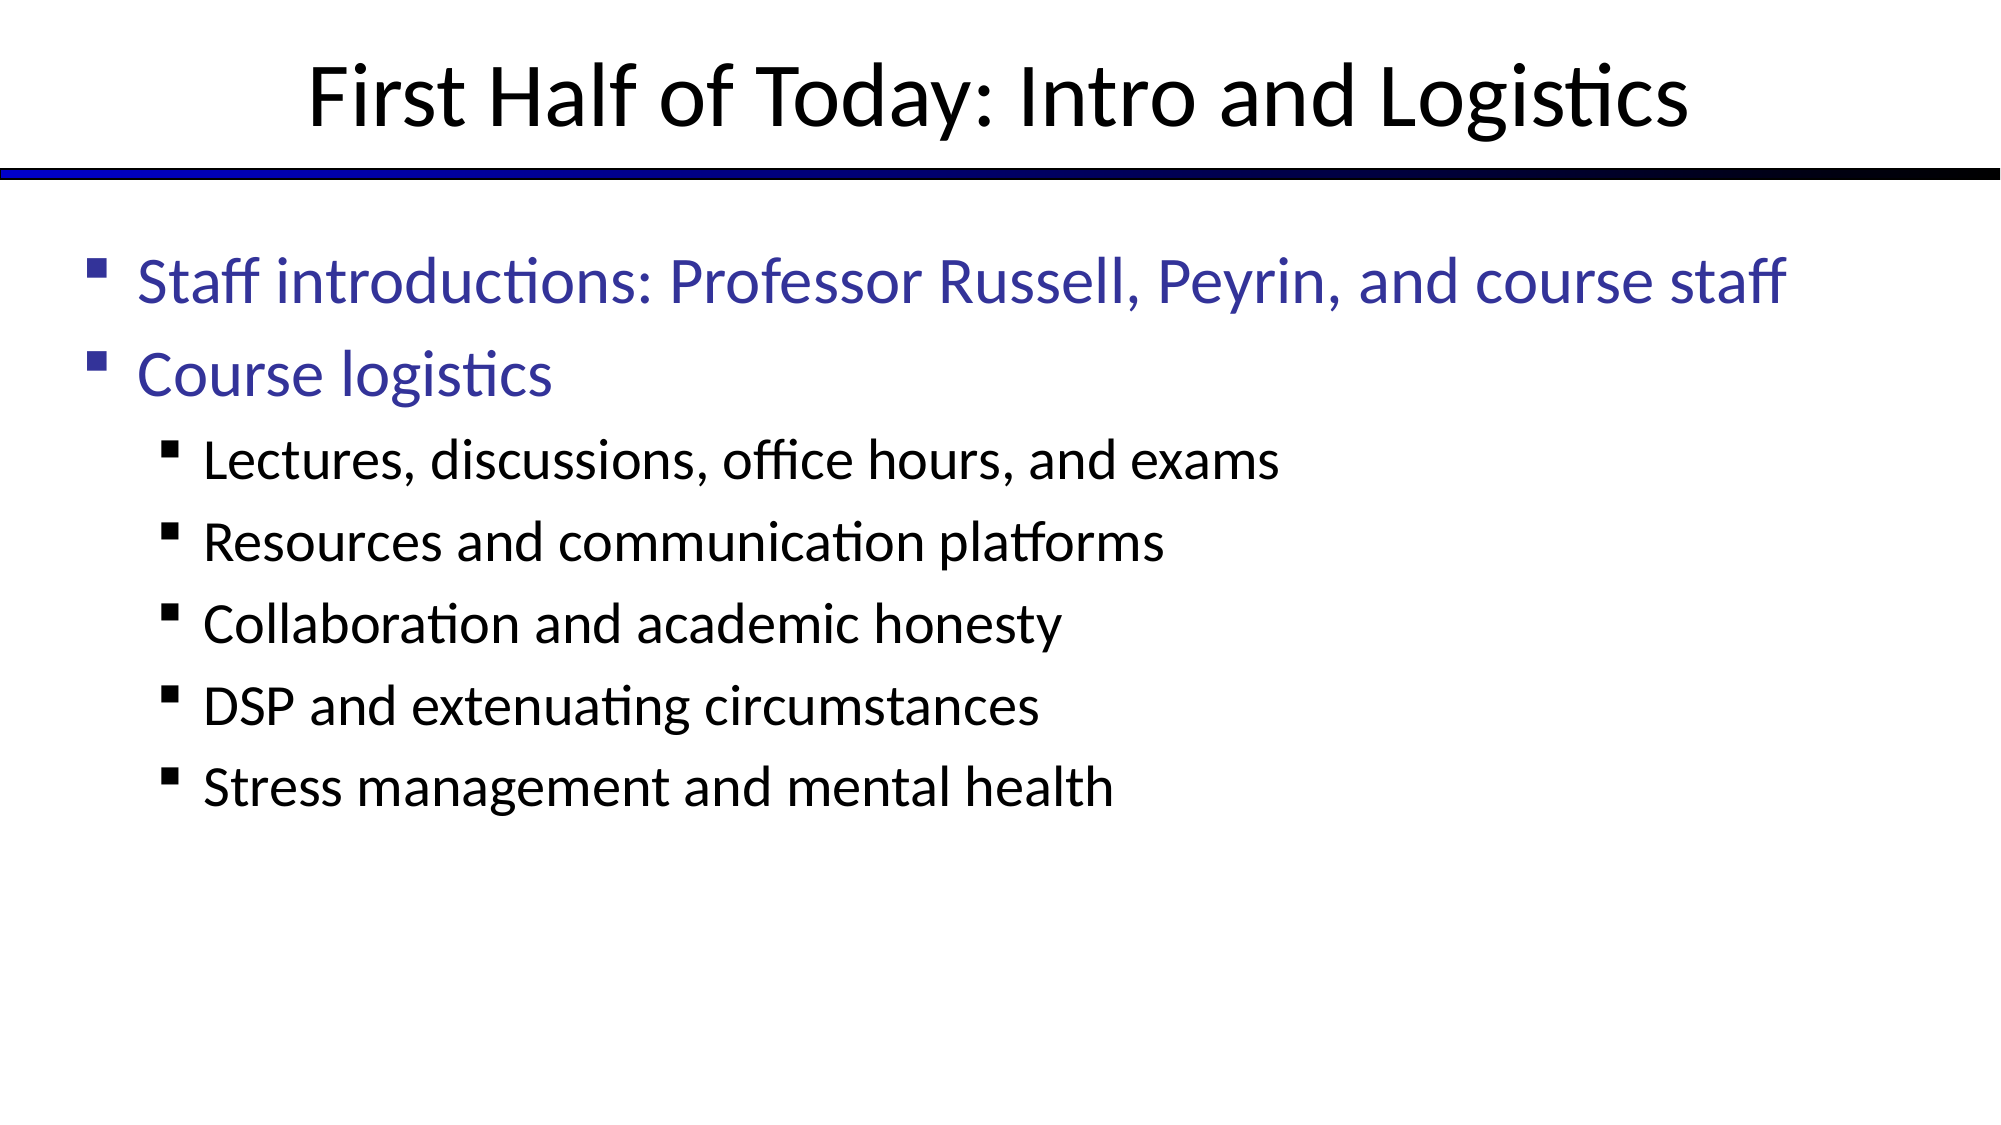

# First Half of Today: Intro and Logistics
Staff introductions: Professor Russell, Peyrin, and course staff
Course logistics
Lectures, discussions, office hours, and exams
Resources and communication platforms
Collaboration and academic honesty
DSP and extenuating circumstances
Stress management and mental health